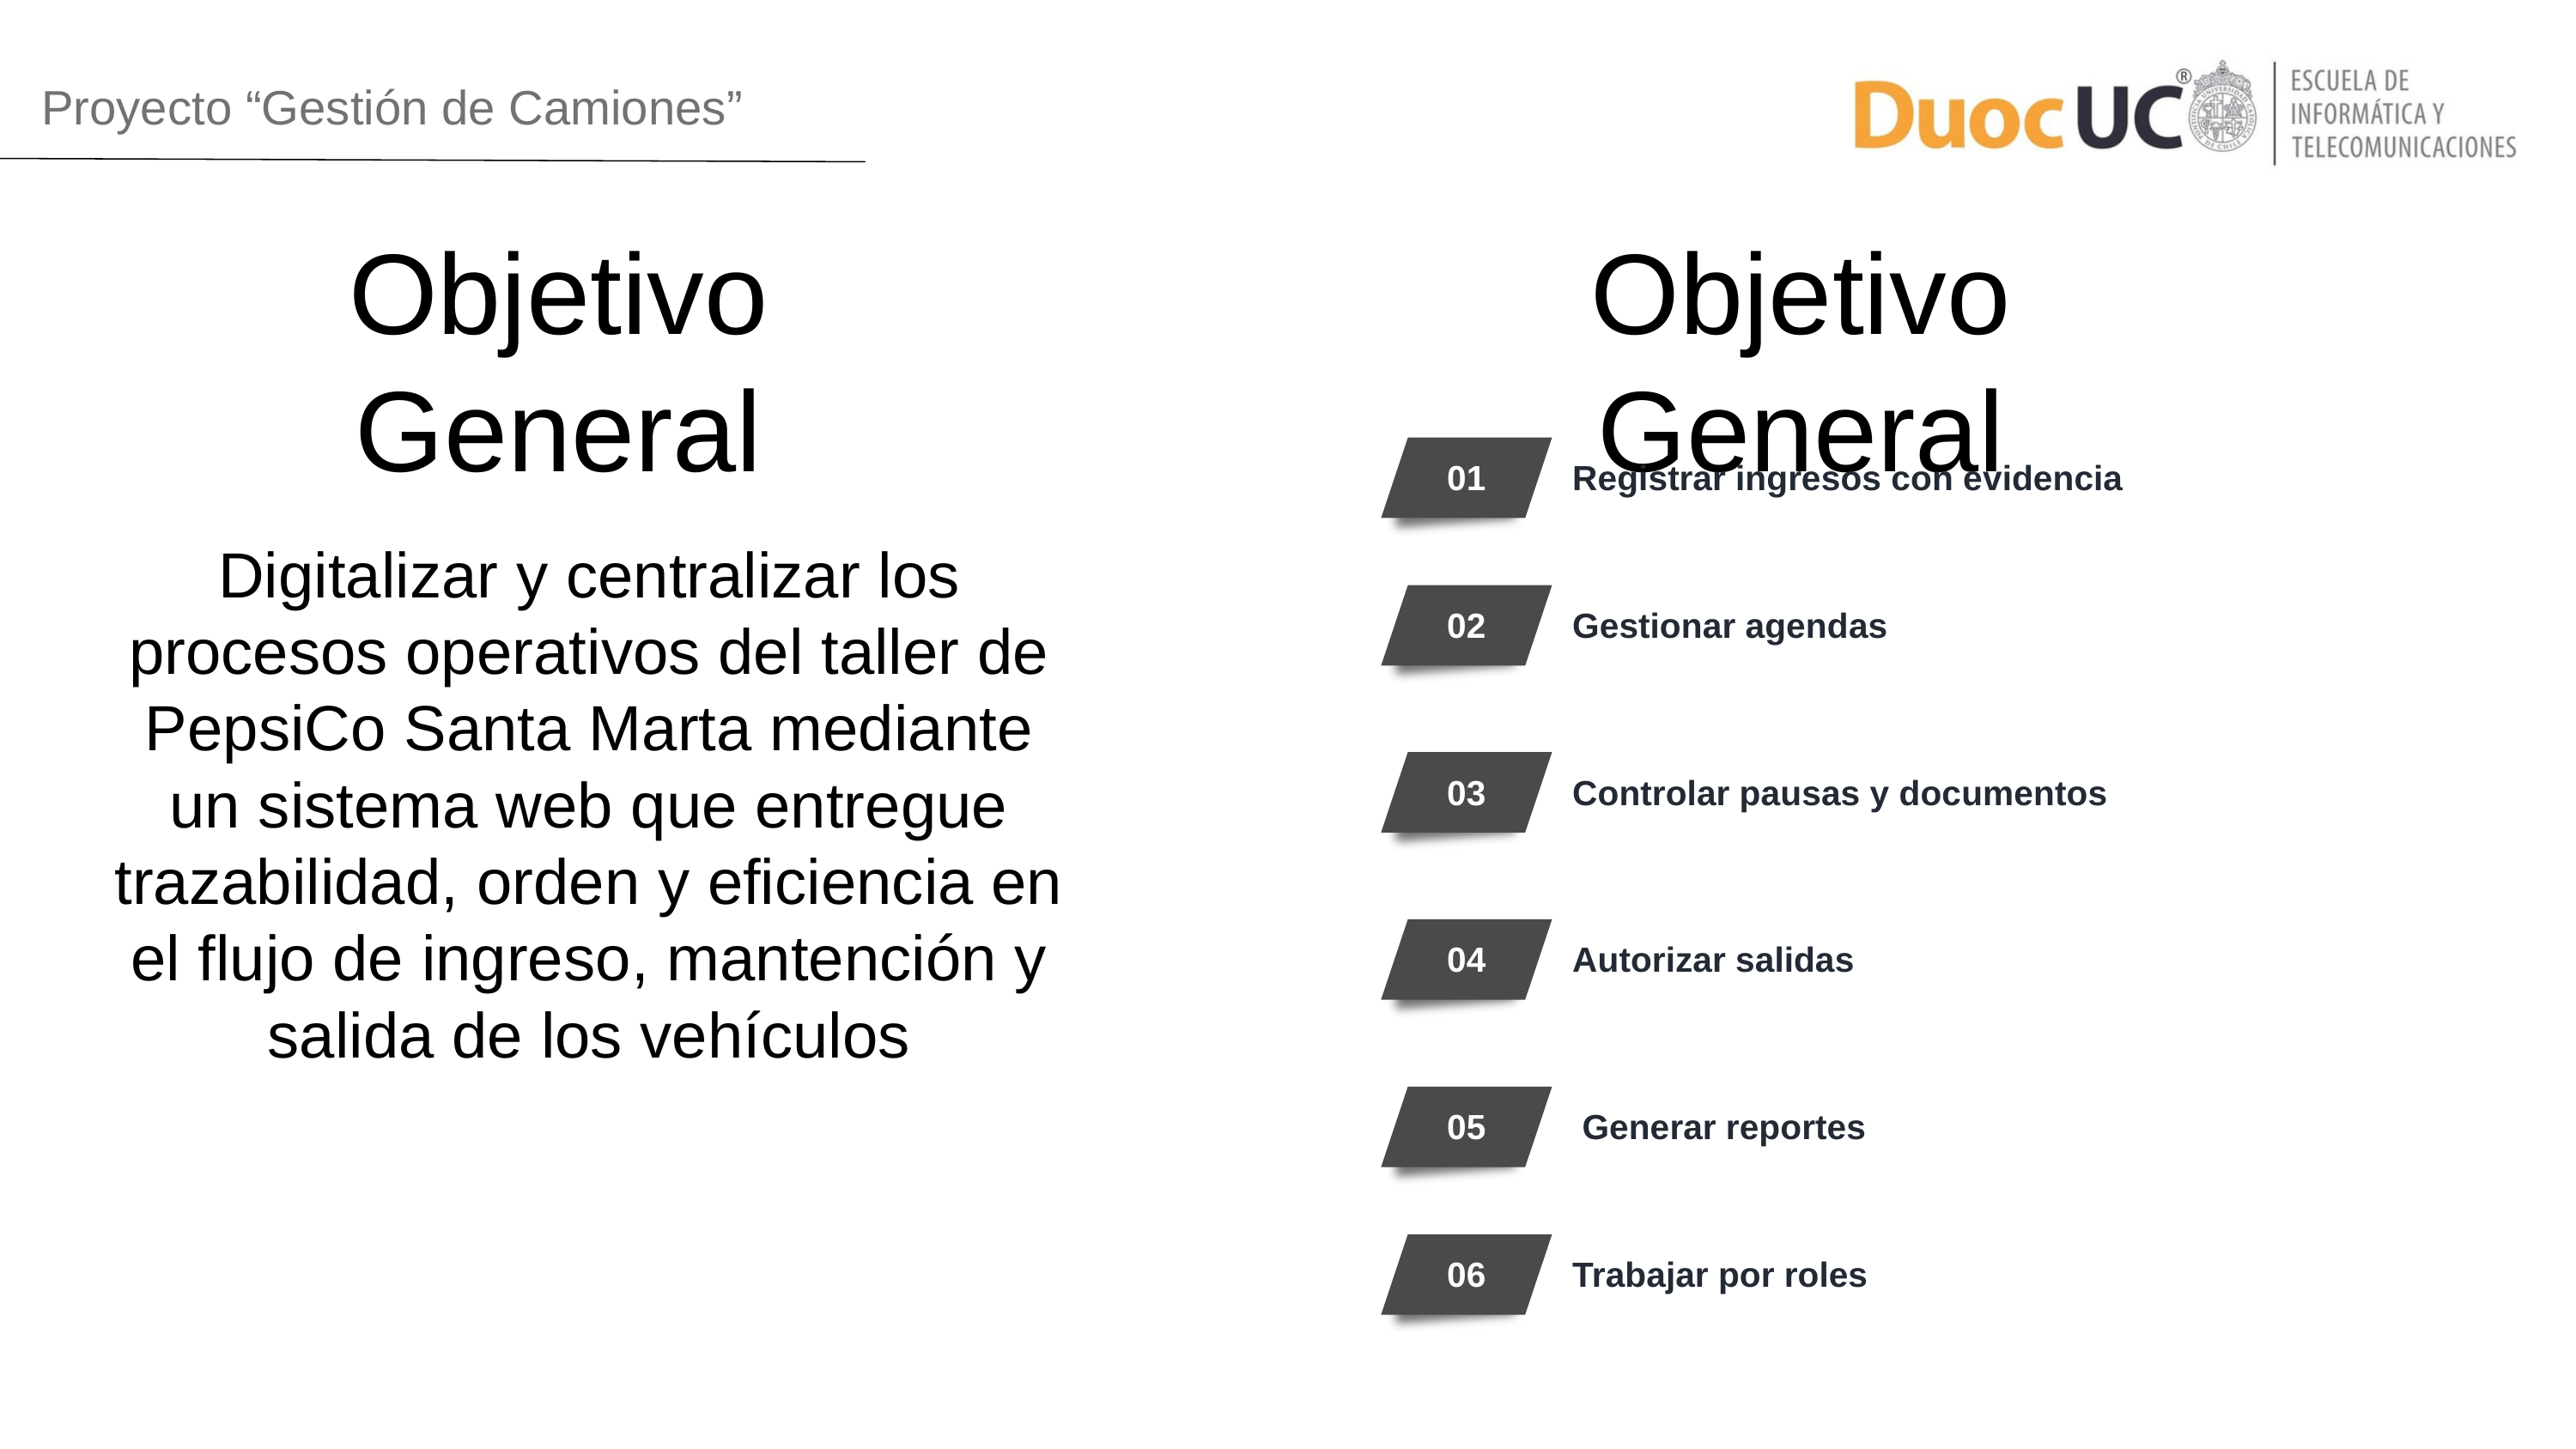

Proyecto “Gestión de Camiones”

Objetivo General
Objetivo General

01
Registrar ingresos con evidencia

Digitalizar y centralizar los procesos operativos del taller de PepsiCo Santa Marta mediante un sistema web que entregue trazabilidad, orden y eficiencia en el flujo de ingreso, mantención y salida de los vehículos

02
Gestionar agendas

03
Controlar pausas y documentos

04
Autorizar salidas

05
 Generar reportes

06
Trabajar por roles